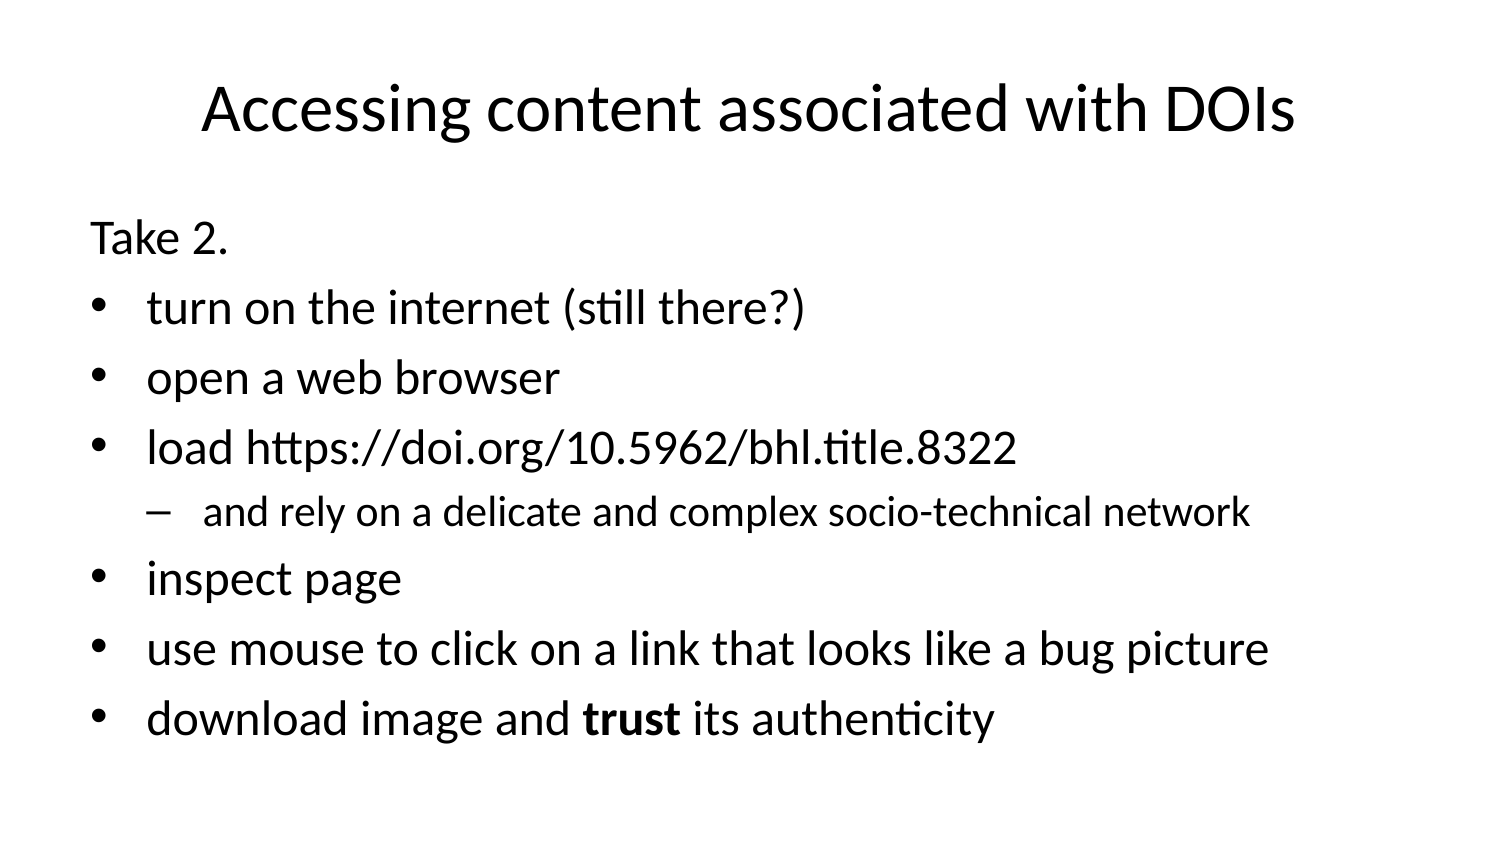

# Accessing content associated with DOIs
Take 2.
turn on the internet (still there?)
open a web browser
load https://doi.org/10.5962/bhl.title.8322
and rely on a delicate and complex socio-technical network
inspect page
use mouse to click on a link that looks like a bug picture
download image and trust its authenticity